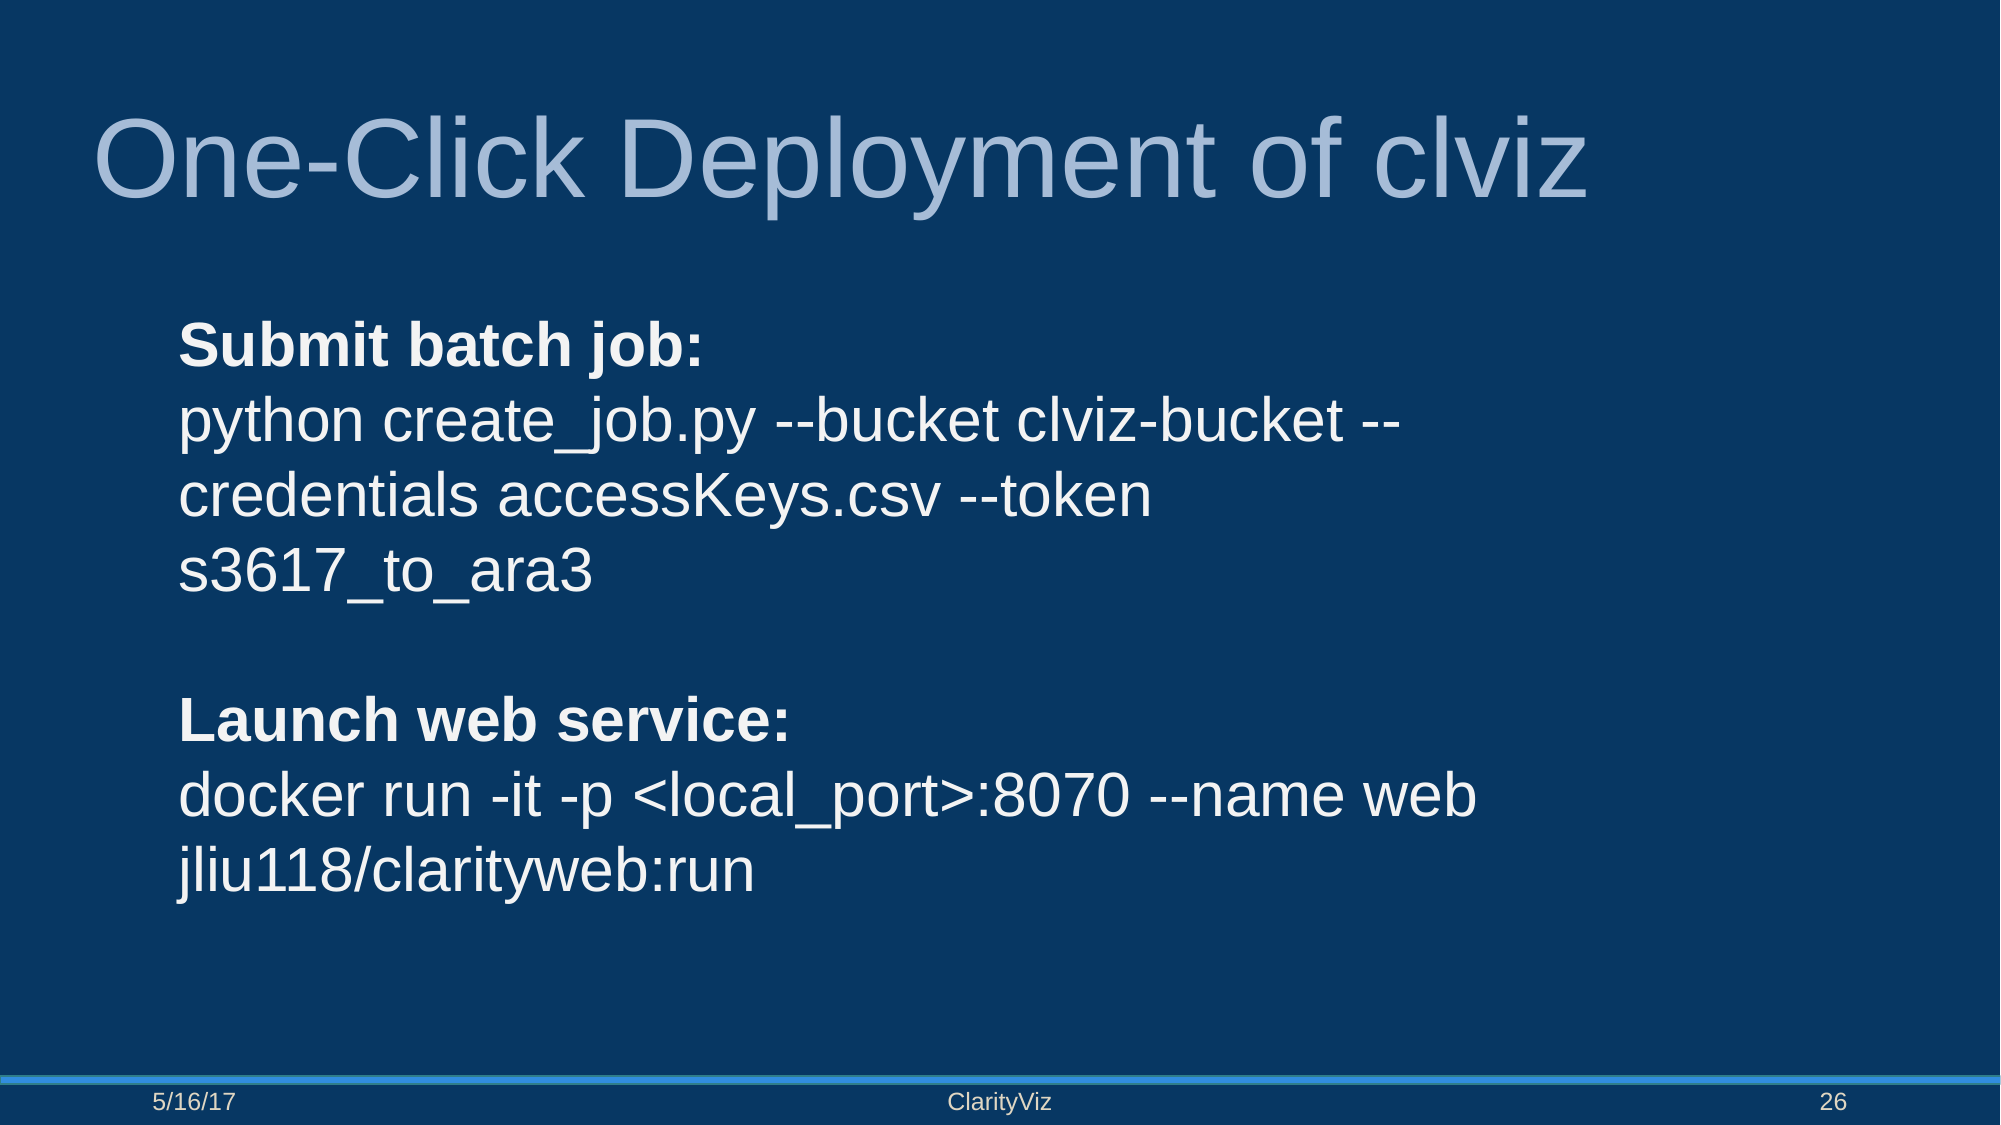

# One-Click Deployment of clviz
Submit batch job:
python create_job.py --bucket clviz-bucket --credentials accessKeys.csv --token s3617_to_ara3

Launch web service:
docker run -it -p <local_port>:8070 --name web jliu118/clarityweb:run

5/16/17
ClarityViz
26